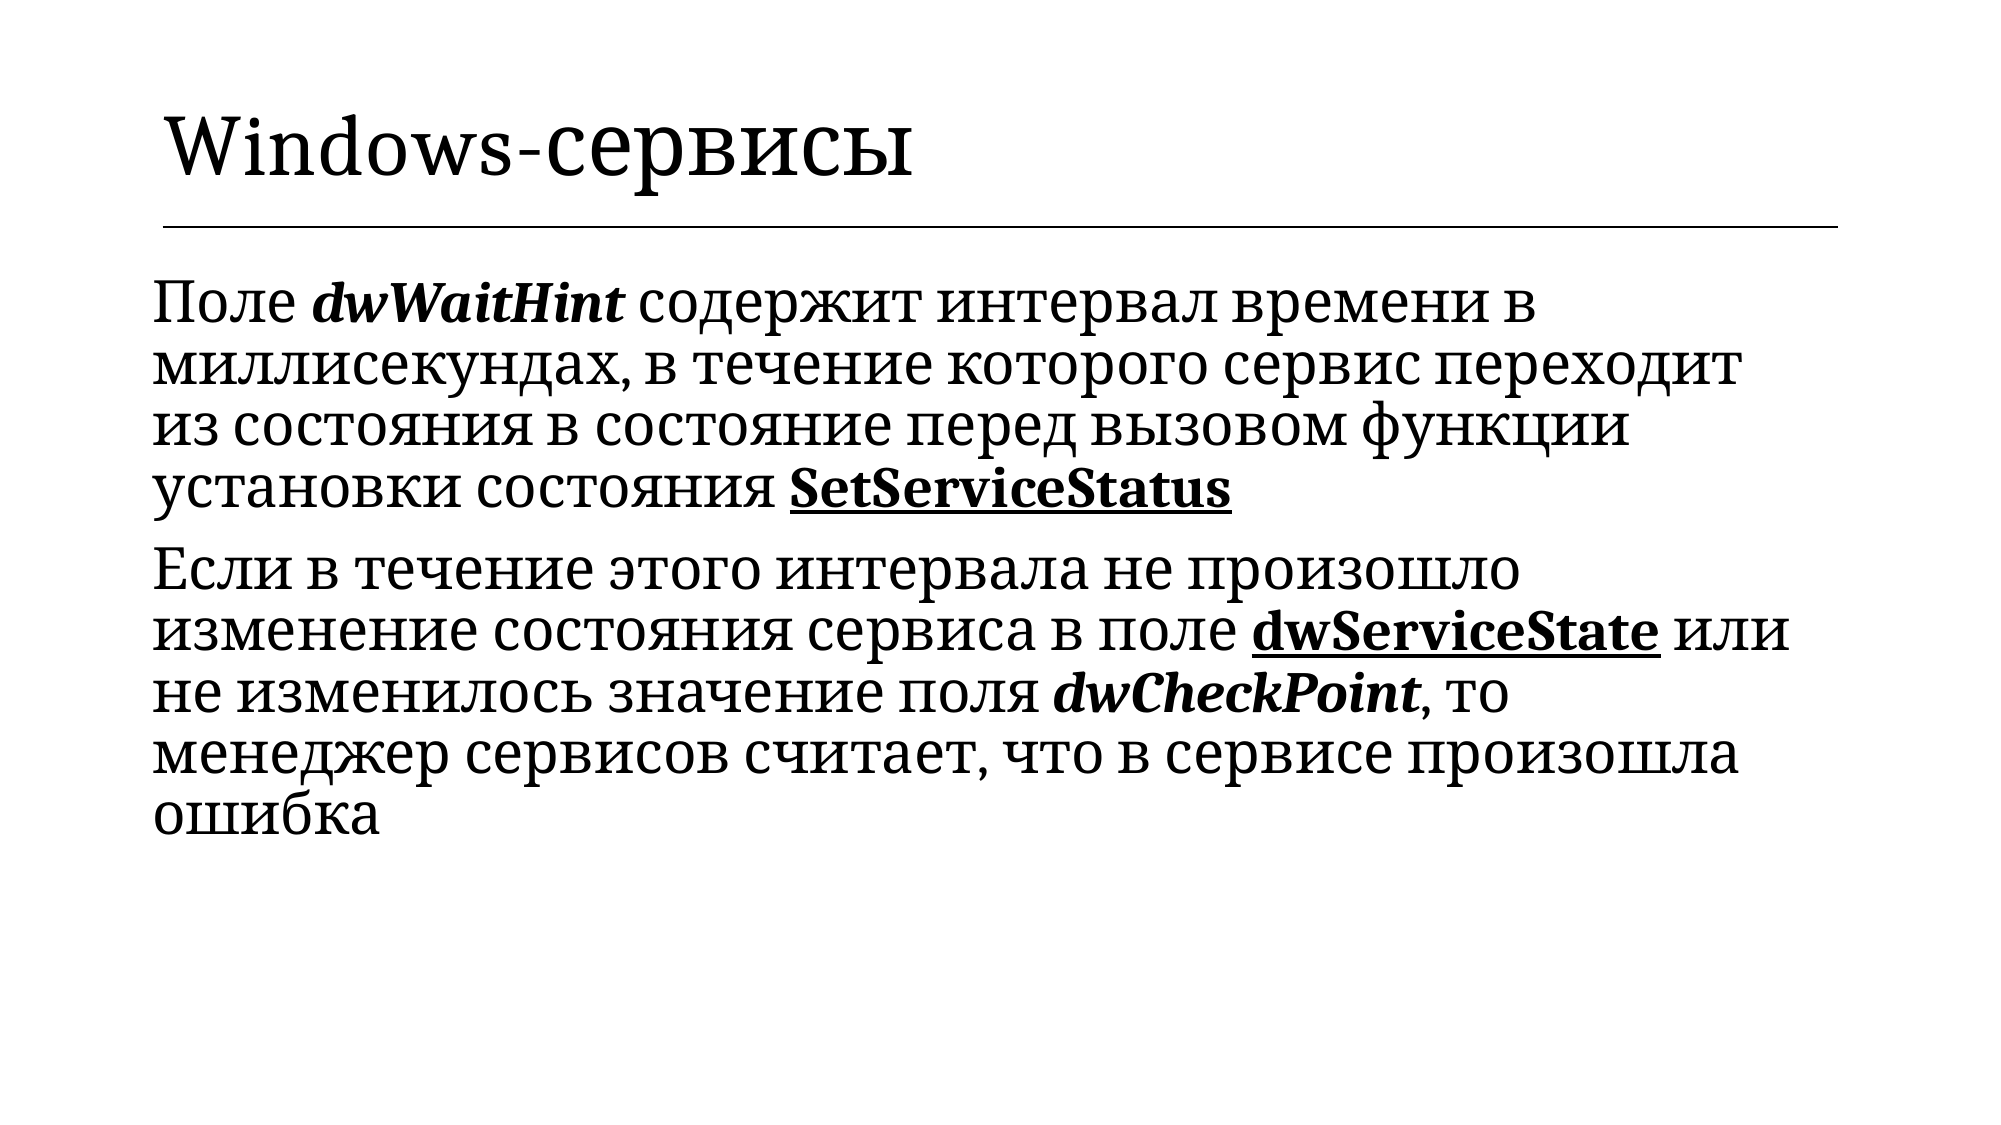

| Windows-сервисы |
| --- |
Поле dwWaitHint содержит интервал времени в миллисекундах, в течение которого сервис переходит из состояния в состояние перед вызовом функции установки состояния SetServiceStatus
Если в течение этого интервала не произошло изменение состояния сервиса в поле dwServiceState или не изменилось значение поля dwCheckPoint, то менеджер сервисов считает, что в сервисе произошла ошибка